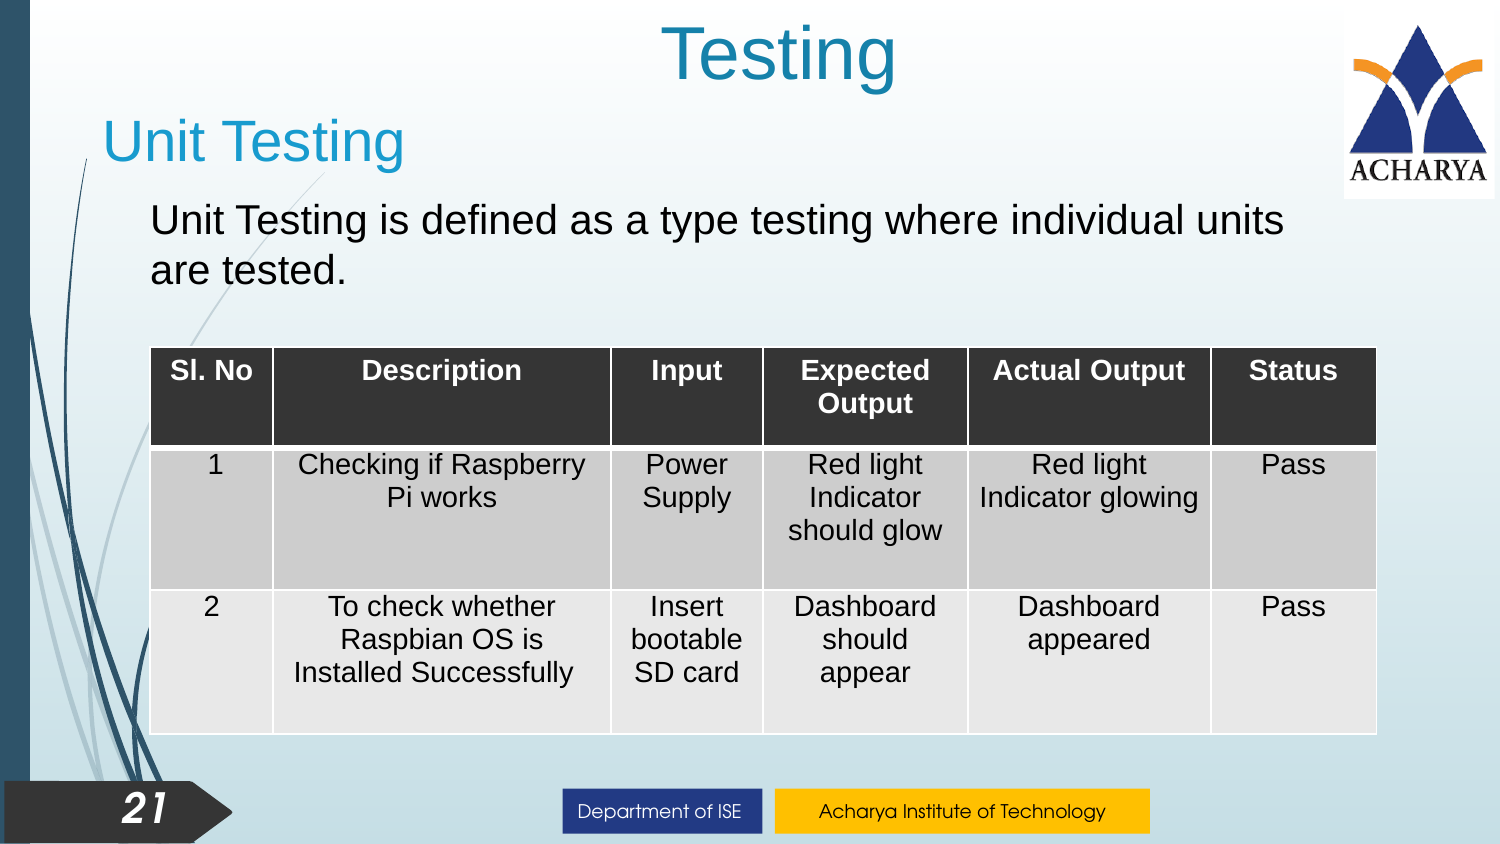

Testing
Unit Testing
Unit Testing is defined as a type testing where individual units are tested.
| Sl. No | Description | Input | Expected Output | Actual Output | Status |
| --- | --- | --- | --- | --- | --- |
| 1 | Checking if Raspberry Pi works | Power Supply | Red light Indicator should glow | Red light Indicator glowing | Pass |
| 2 | To check whether Raspbian OS is Installed Successfully | Insert bootable SD card | Dashboard should appear | Dashboard appeared | Pass |
21